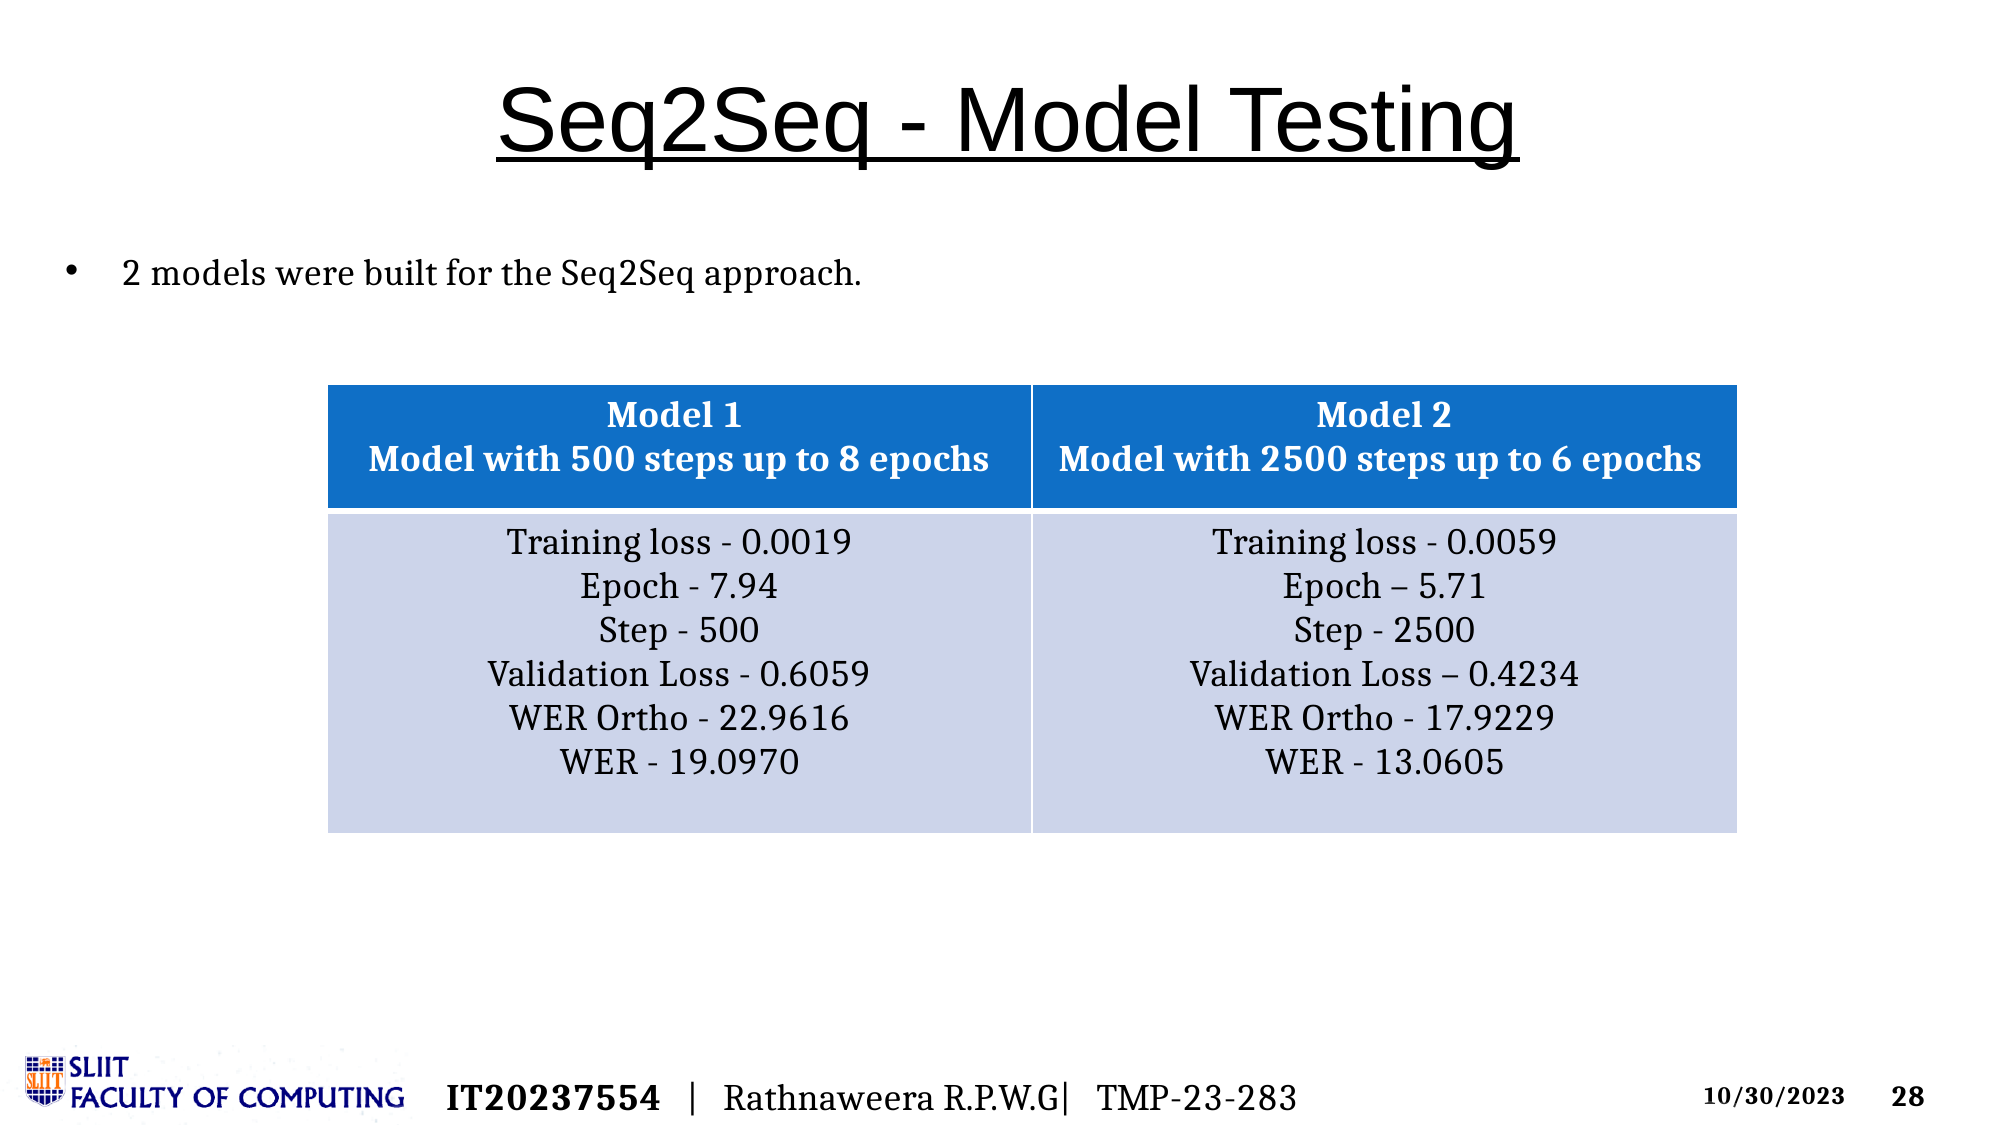

# Seq2Seq - Model Testing

2 models were built for the Seq2Seq approach.

| Model 1 Model with 500 steps up to 8 epochs | Model 2 Model with 2500 steps up to 6 epochs |
| --- | --- |
| Training loss - 0.0019 Epoch - 7.94 Step - 500 Validation Loss - 0.6059 WER Ortho - 22.9616 WER - 19.0970 | Training loss - 0.0059 Epoch – 5.71 Step - 2500 Validation Loss – 0.4234 WER Ortho - 17.9229 WER - 13.0605 |
IT20237554   |   Rathnaweera R.P.W.G|   TMP-23-283